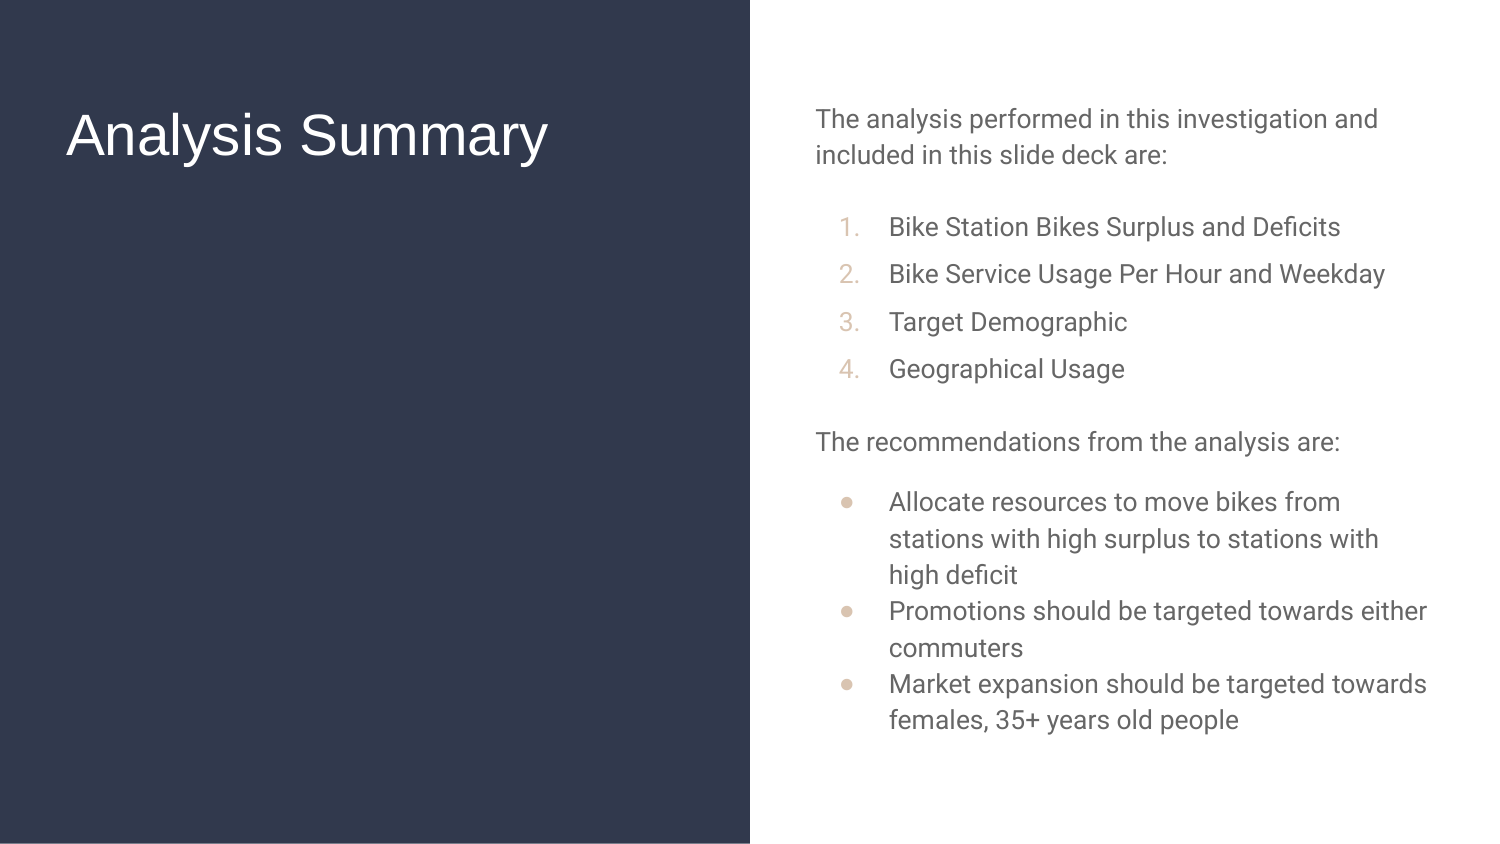

# Analysis Summary
The analysis performed in this investigation and included in this slide deck are:
Bike Station Bikes Surplus and Deficits
Bike Service Usage Per Hour and Weekday
Target Demographic
Geographical Usage
The recommendations from the analysis are:
Allocate resources to move bikes from stations with high surplus to stations with high deficit
Promotions should be targeted towards either commuters
Market expansion should be targeted towards females, 35+ years old people